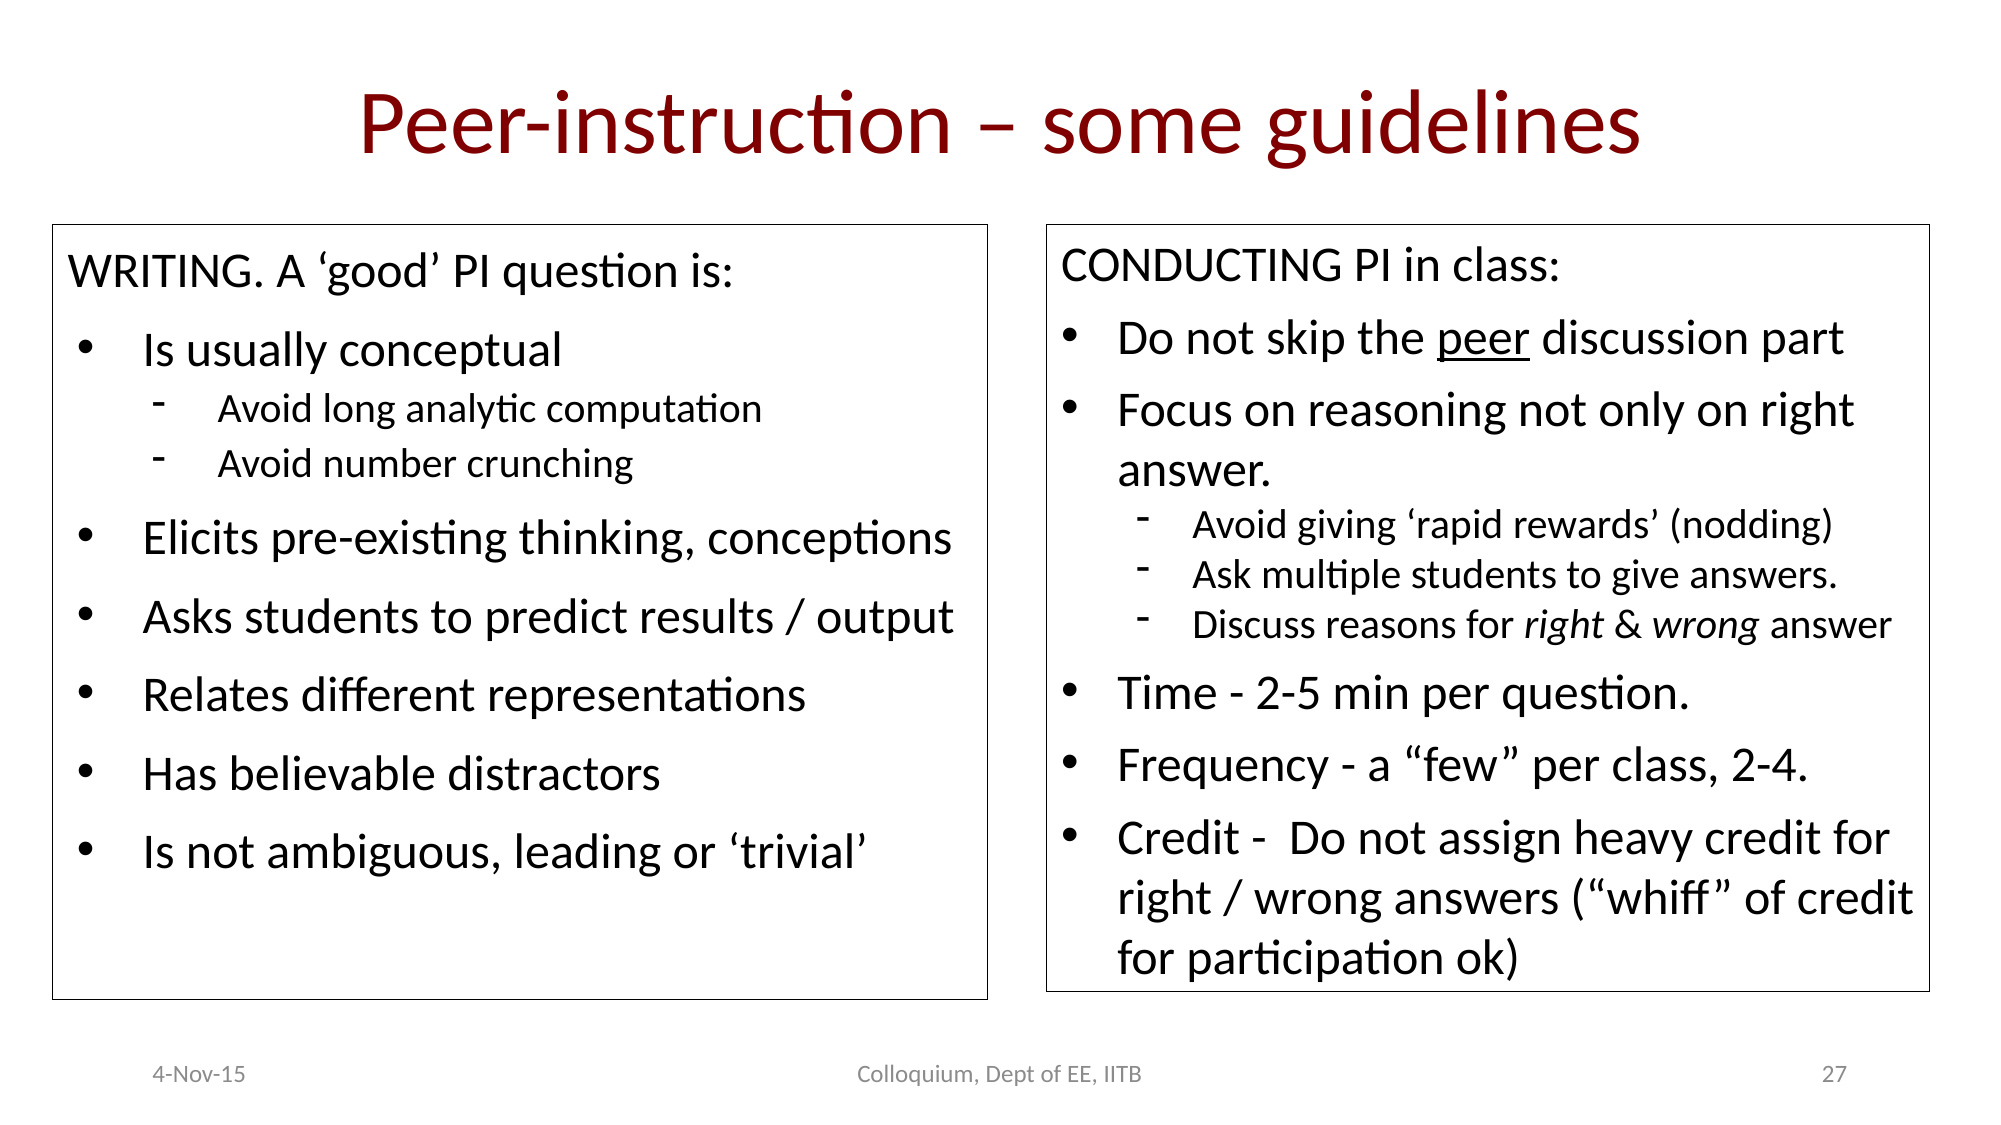

# Peer-instruction – some guidelines
CONDUCTING PI in class:
Do not skip the peer discussion part
Focus on reasoning not only on right answer.
Avoid giving ‘rapid rewards’ (nodding)
Ask multiple students to give answers.
Discuss reasons for right & wrong answer
Time - 2-5 min per question.
Frequency - a “few” per class, 2-4.
Credit -  Do not assign heavy credit for right / wrong answers (“whiff” of credit for participation ok)
WRITING. A ‘good’ PI question is:
Is usually conceptual
Avoid long analytic computation
Avoid number crunching
Elicits pre-existing thinking, conceptions
Asks students to predict results / output
Relates different representations
Has believable distractors
Is not ambiguous, leading or ‘trivial’

4-Nov-15
Colloquium, Dept of EE, IITB
27